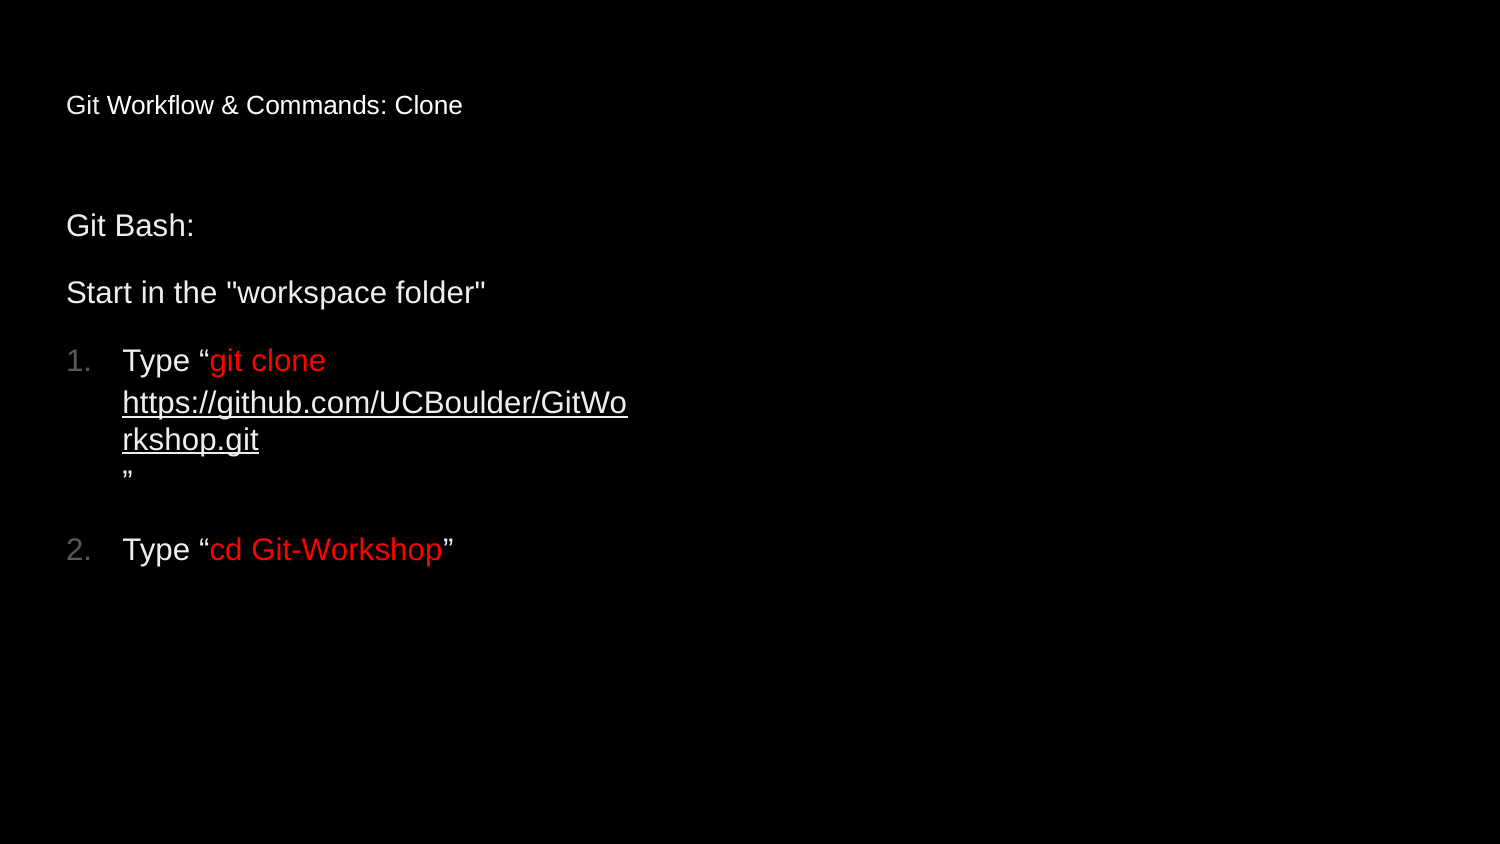

# Git Workflow & Commands: Clone
Git Bash:
Start in the "workspace folder"
Type “git clone https://github.com/UCBoulder/GitWorkshop.git”
Type “cd Git-Workshop”